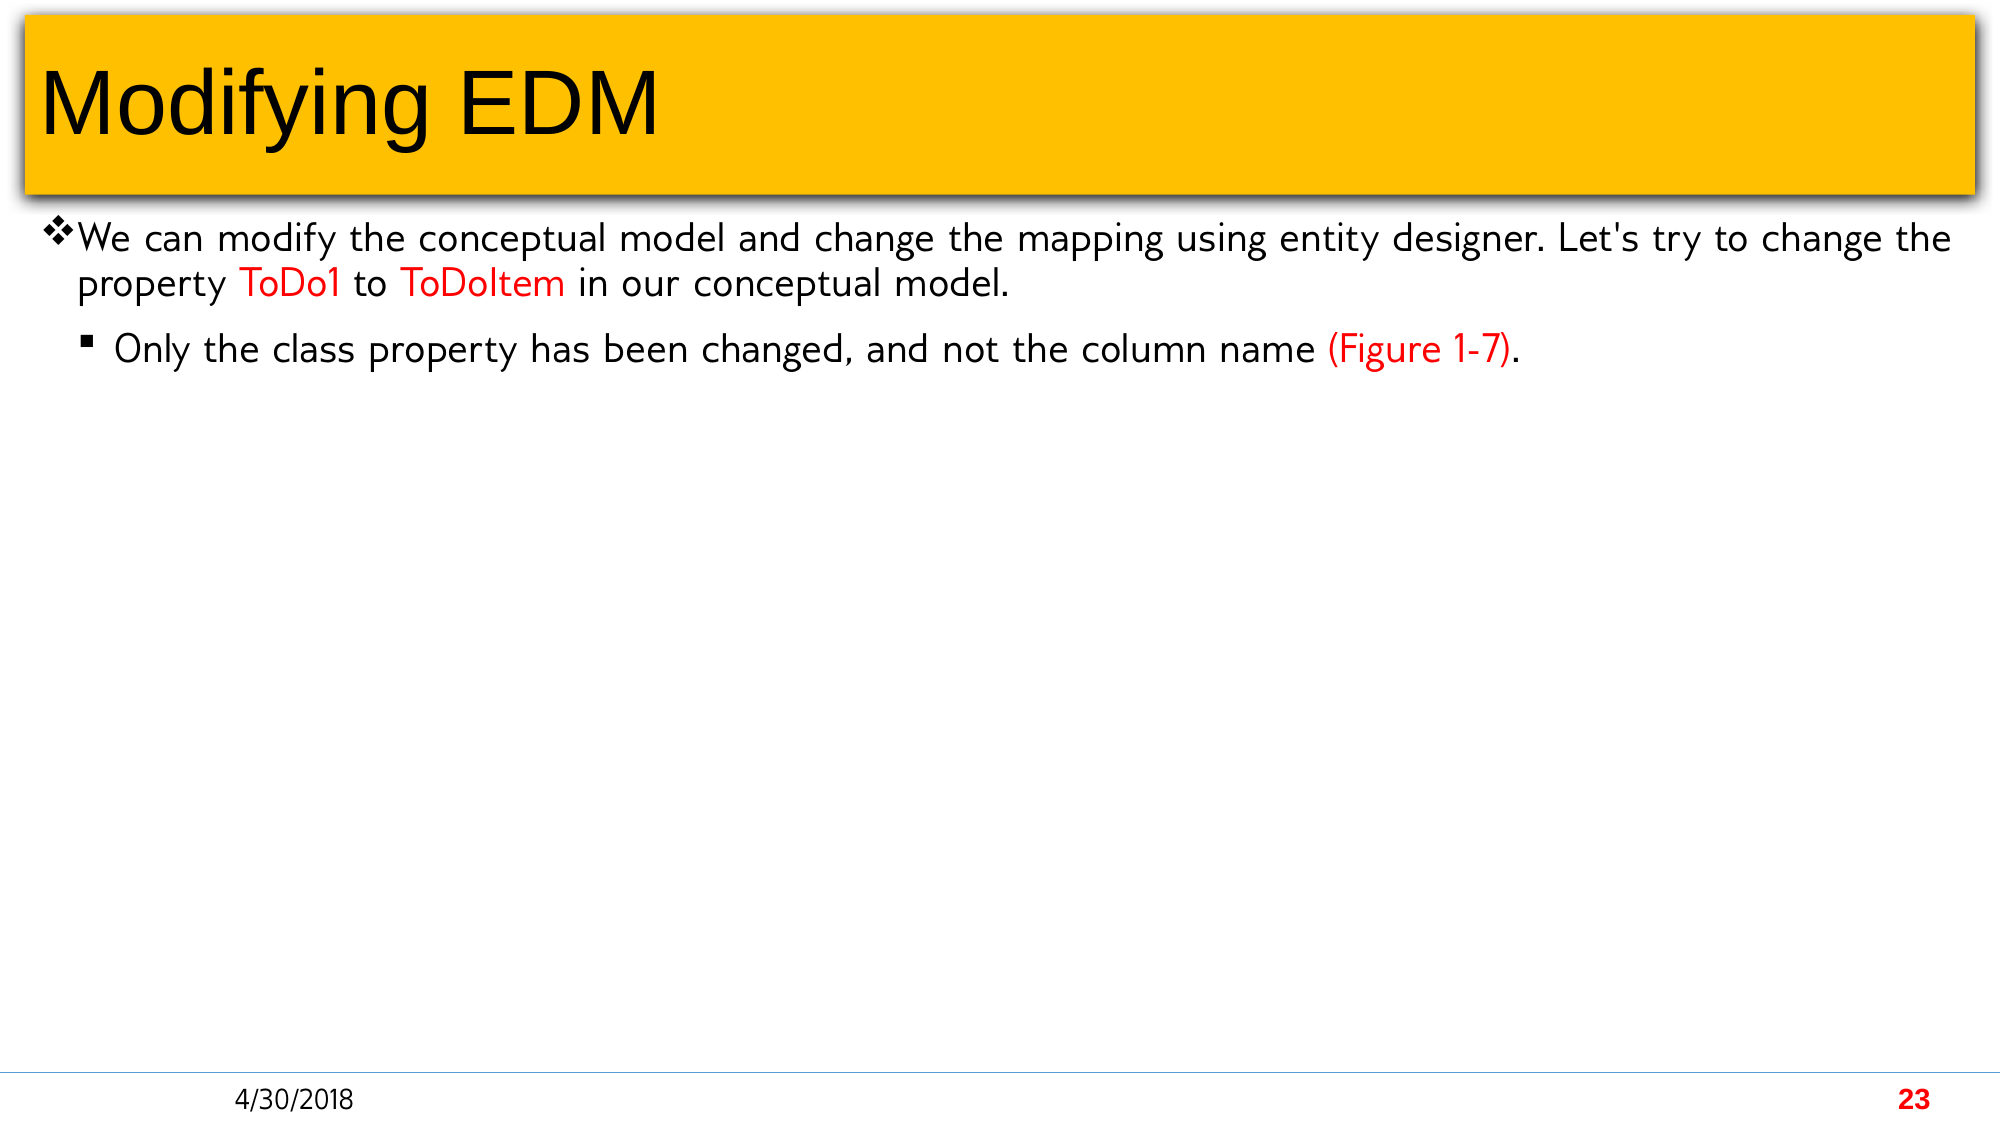

# Modifying EDM
We can modify the conceptual model and change the mapping using entity designer. Let's try to change the property ToDo1 to ToDoItem in our conceptual model.
Only the class property has been changed, and not the column name (Figure 1-7).
4/30/2018
23